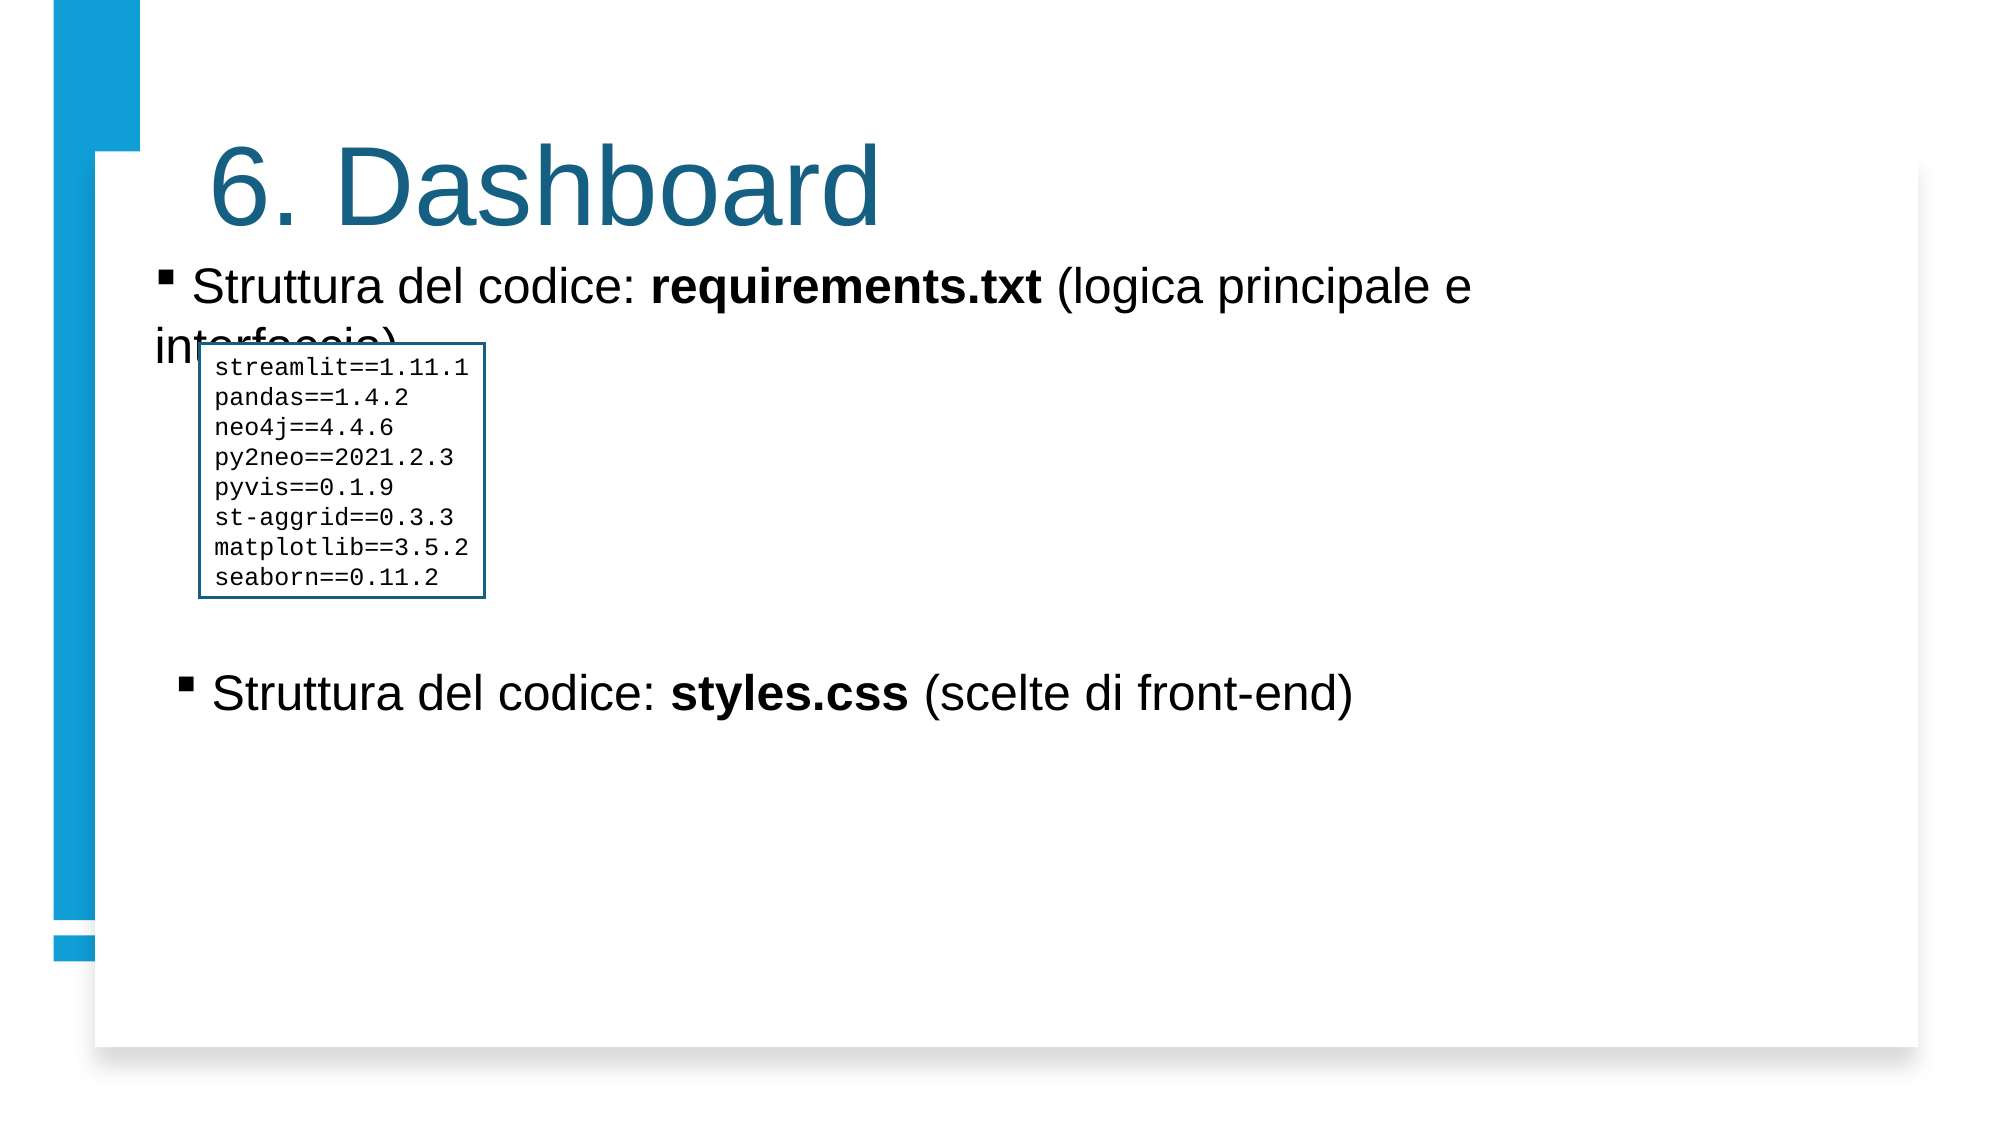

6. Dashboard

 Struttura del codice: requirements.txt (logica principale e interfaccia)
streamlit==1.11.1
pandas==1.4.2
neo4j==4.4.6
py2neo==2021.2.3
pyvis==0.1.9
st-aggrid==0.3.3
matplotlib==3.5.2
seaborn==0.11.2

 Struttura del codice: styles.css (scelte di front-end)